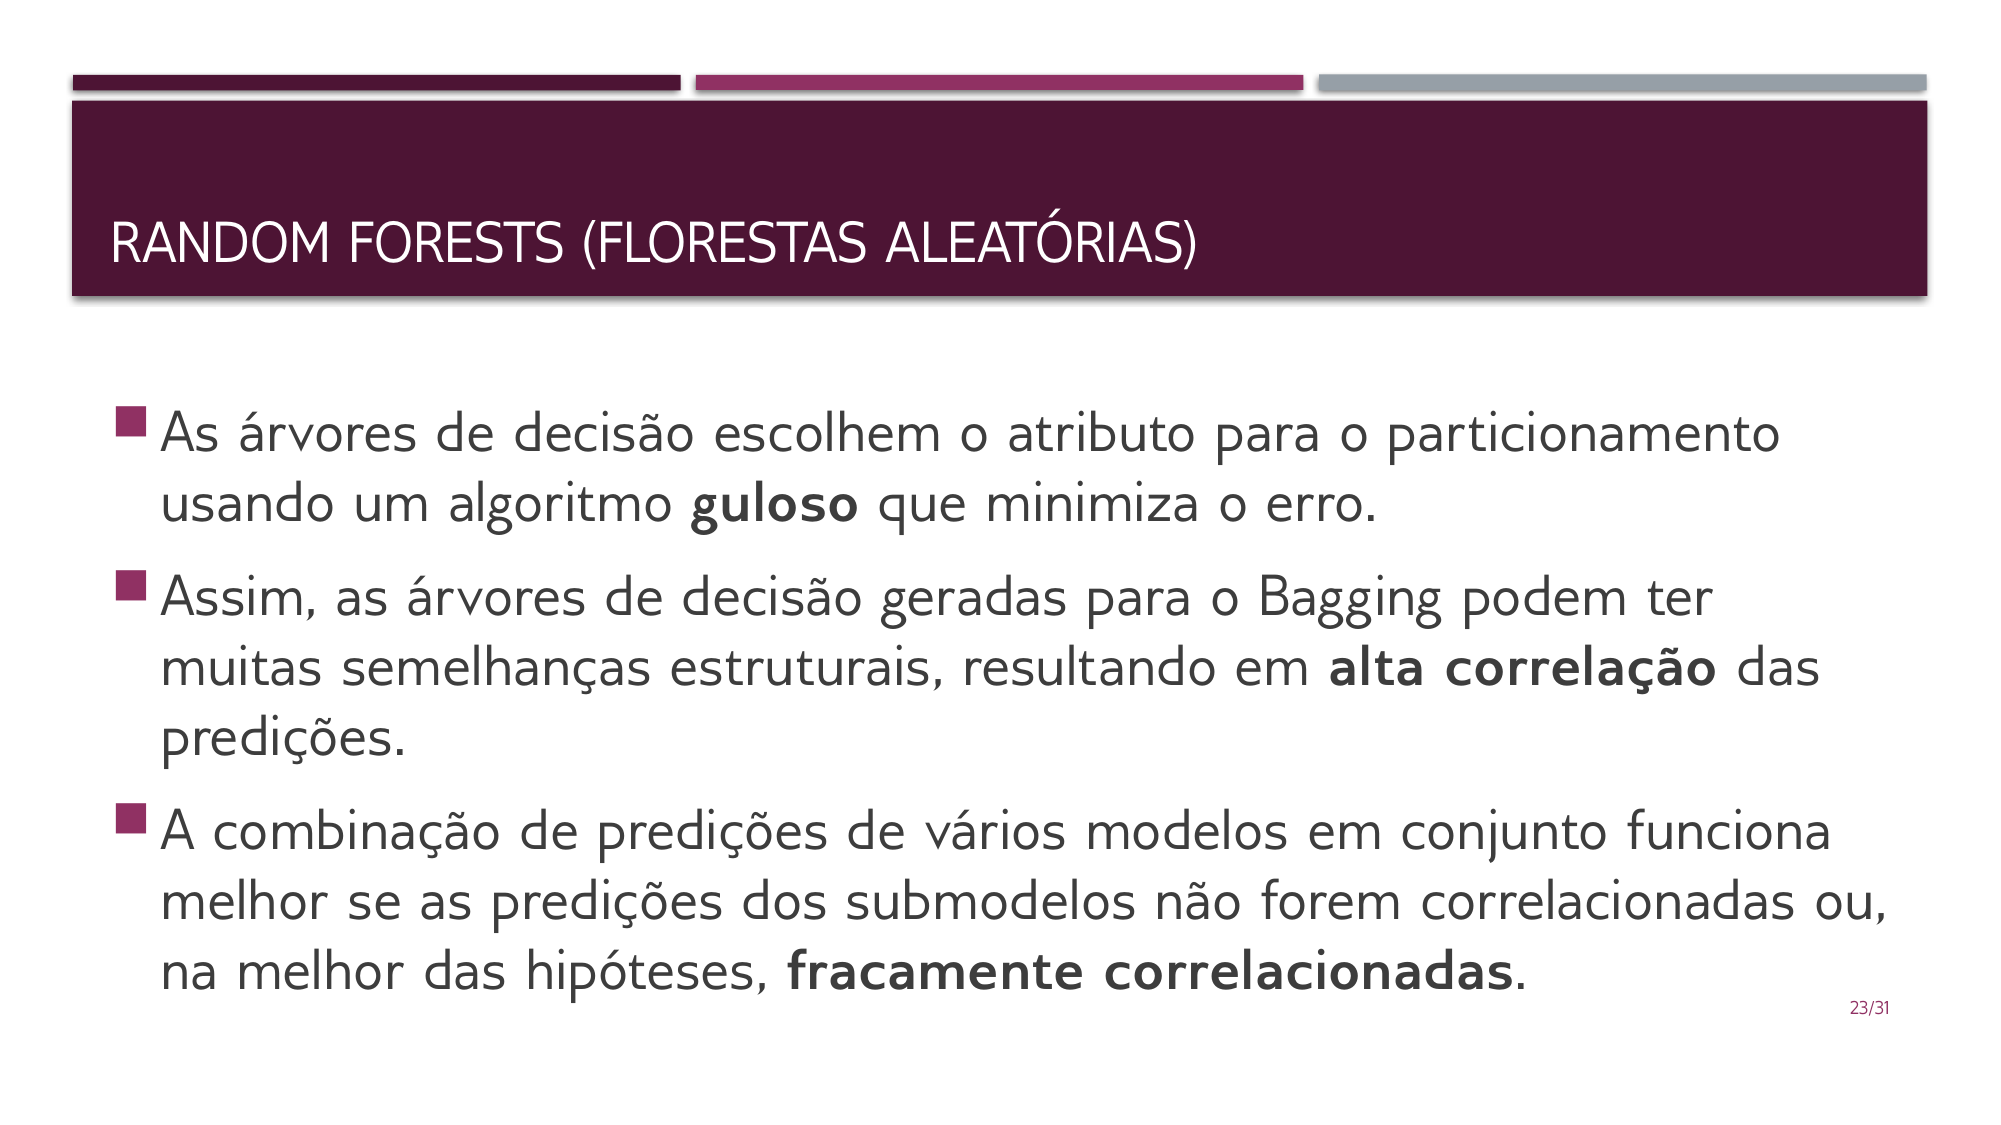

# Random forests (florestas aleatórias)
As árvores de decisão escolhem o atributo para o particionamento usando um algoritmo guloso que minimiza o erro.
Assim, as árvores de decisão geradas para o Bagging podem ter muitas semelhanças estruturais, resultando em alta correlação das predições.
A combinação de predições de vários modelos em conjunto funciona melhor se as predições dos submodelos não forem correlacionadas ou, na melhor das hipóteses, fracamente correlacionadas.
23/31